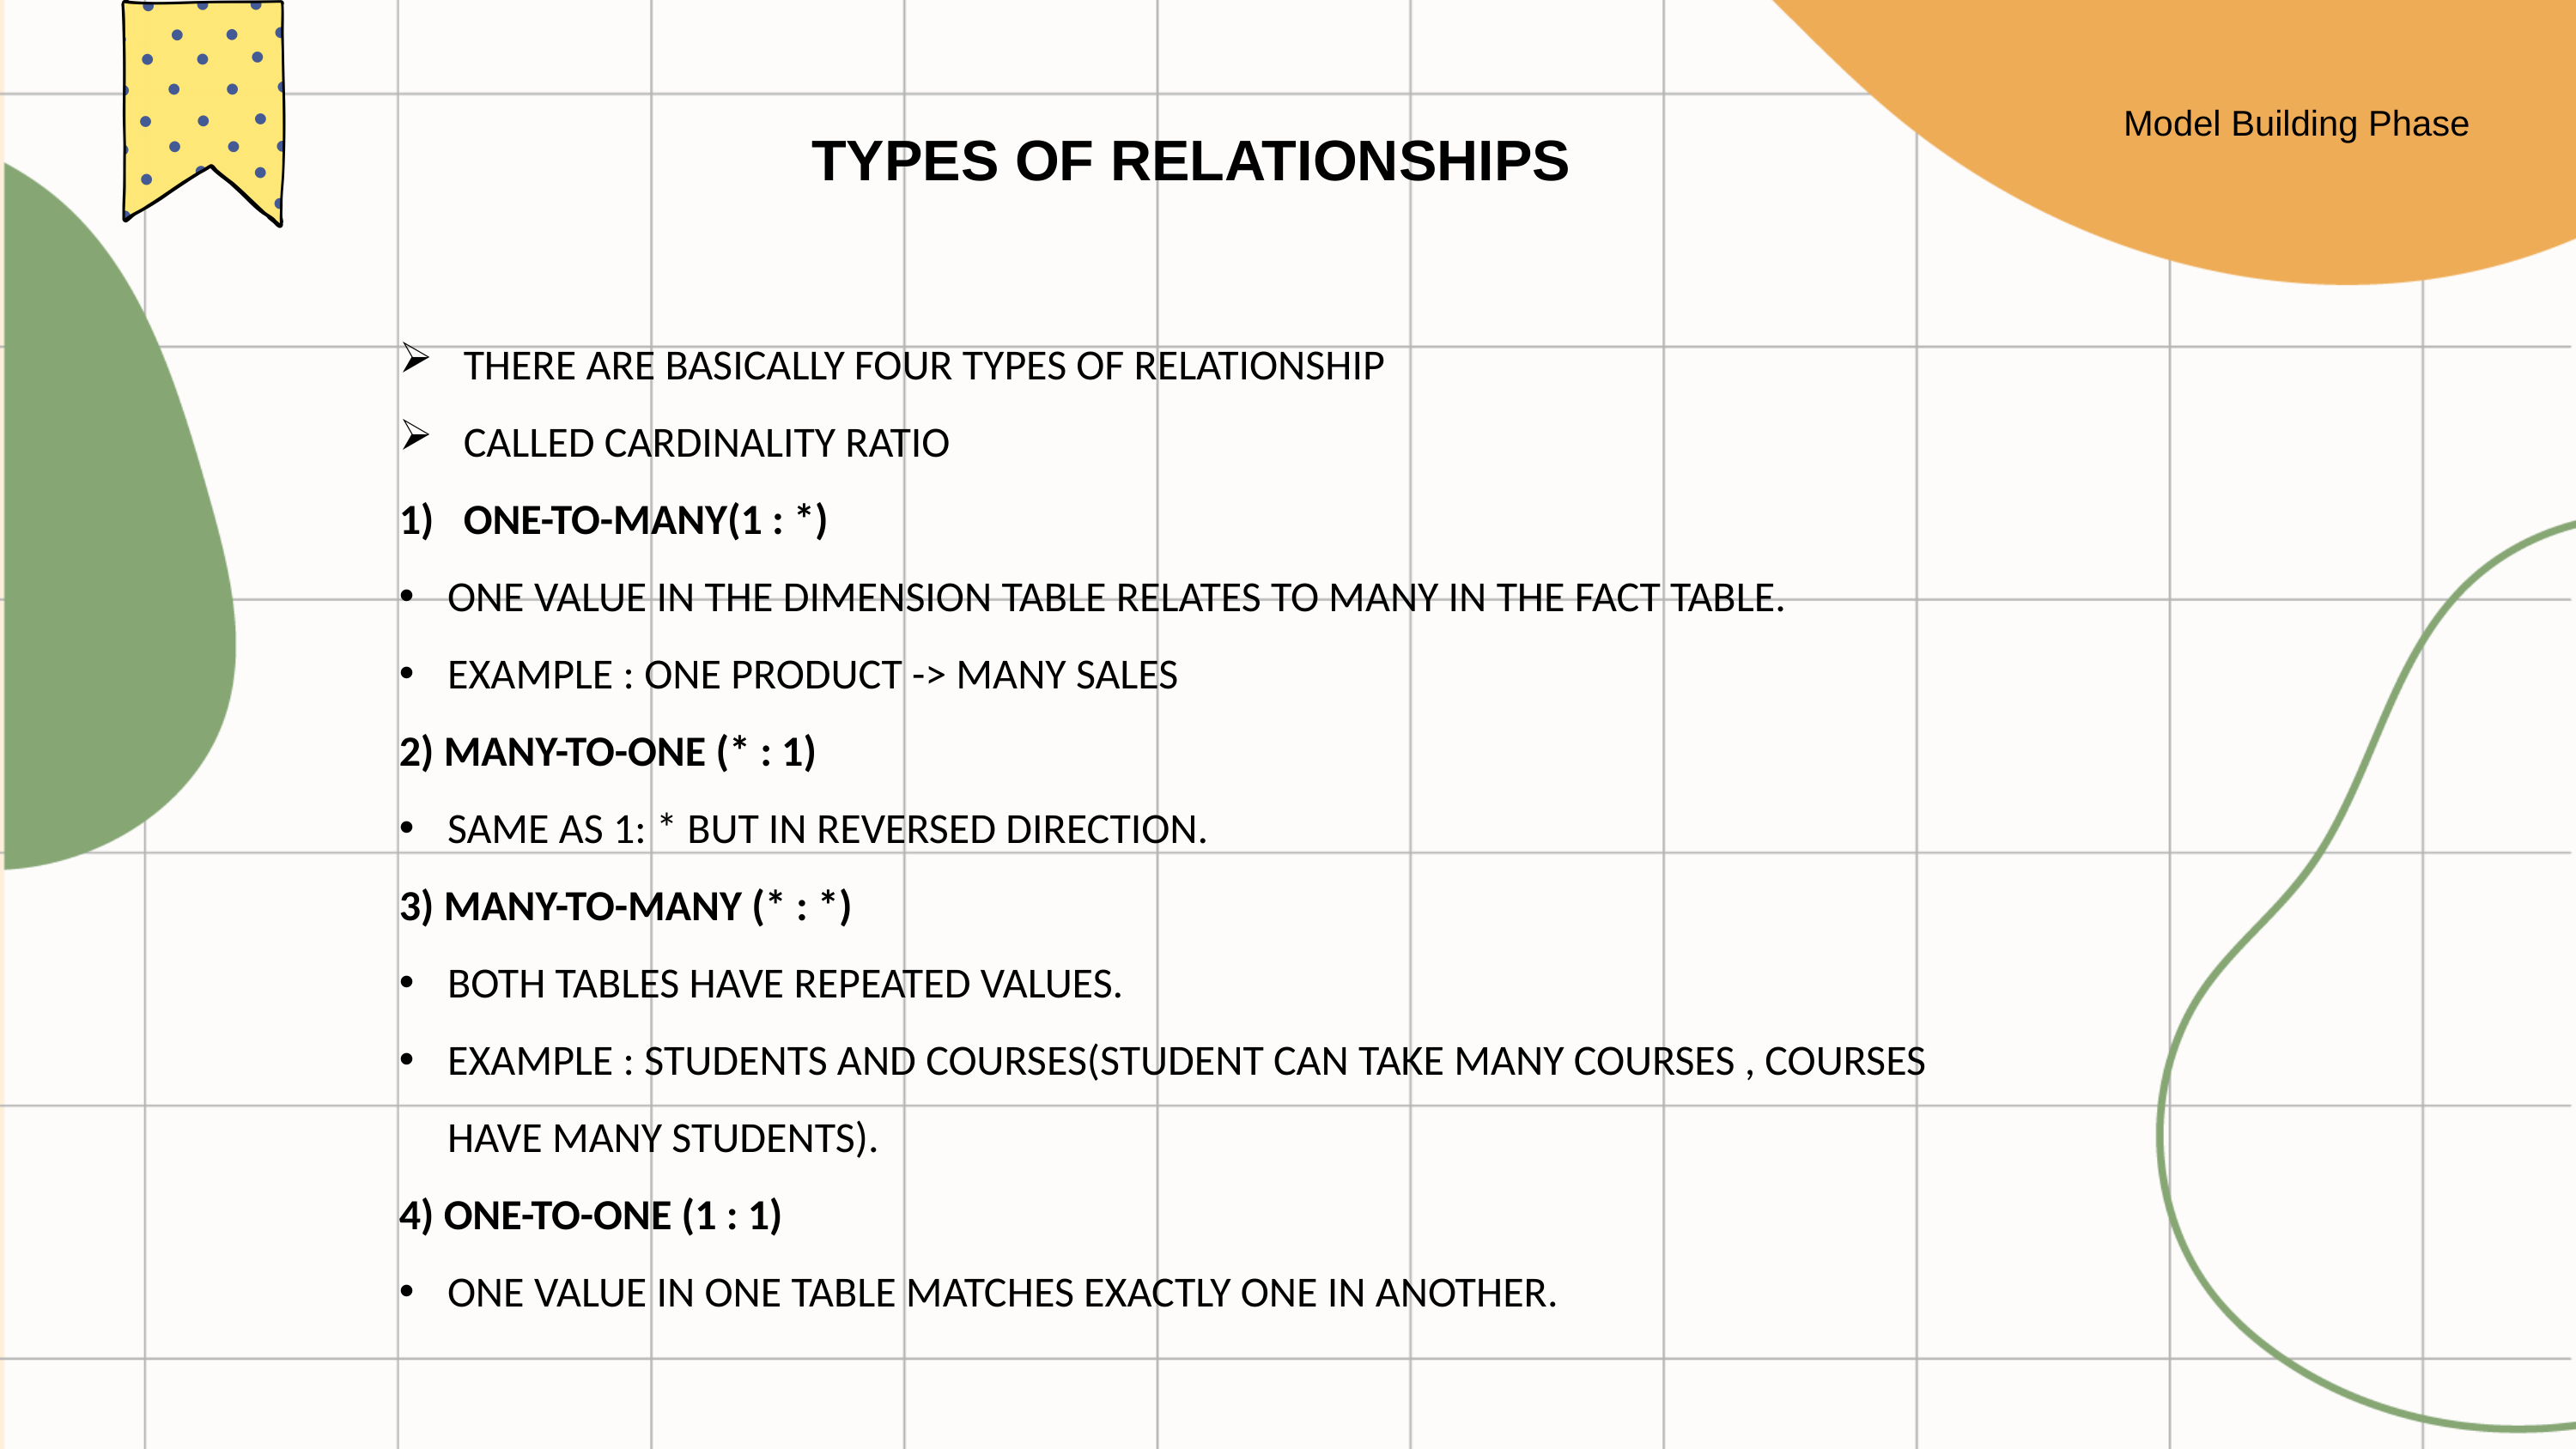

TYPES OF RELATIONSHIPS

THERE ARE BASICALLY FOUR TYPES OF RELATIONSHIP
CALLED CARDINALITY RATIO
ONE-TO-MANY(1 : *)
ONE VALUE IN THE DIMENSION TABLE RELATES TO MANY IN THE FACT TABLE.
EXAMPLE : ONE PRODUCT -> MANY SALES
2) MANY-TO-ONE (* : 1)
SAME AS 1: * BUT IN REVERSED DIRECTION.
3) MANY-TO-MANY (* : *)
BOTH TABLES HAVE REPEATED VALUES.
EXAMPLE : STUDENTS AND COURSES(STUDENT CAN TAKE MANY COURSES , COURSES HAVE MANY STUDENTS).
4) ONE-TO-ONE (1 : 1)
ONE VALUE IN ONE TABLE MATCHES EXACTLY ONE IN ANOTHER.

Model Building Phase